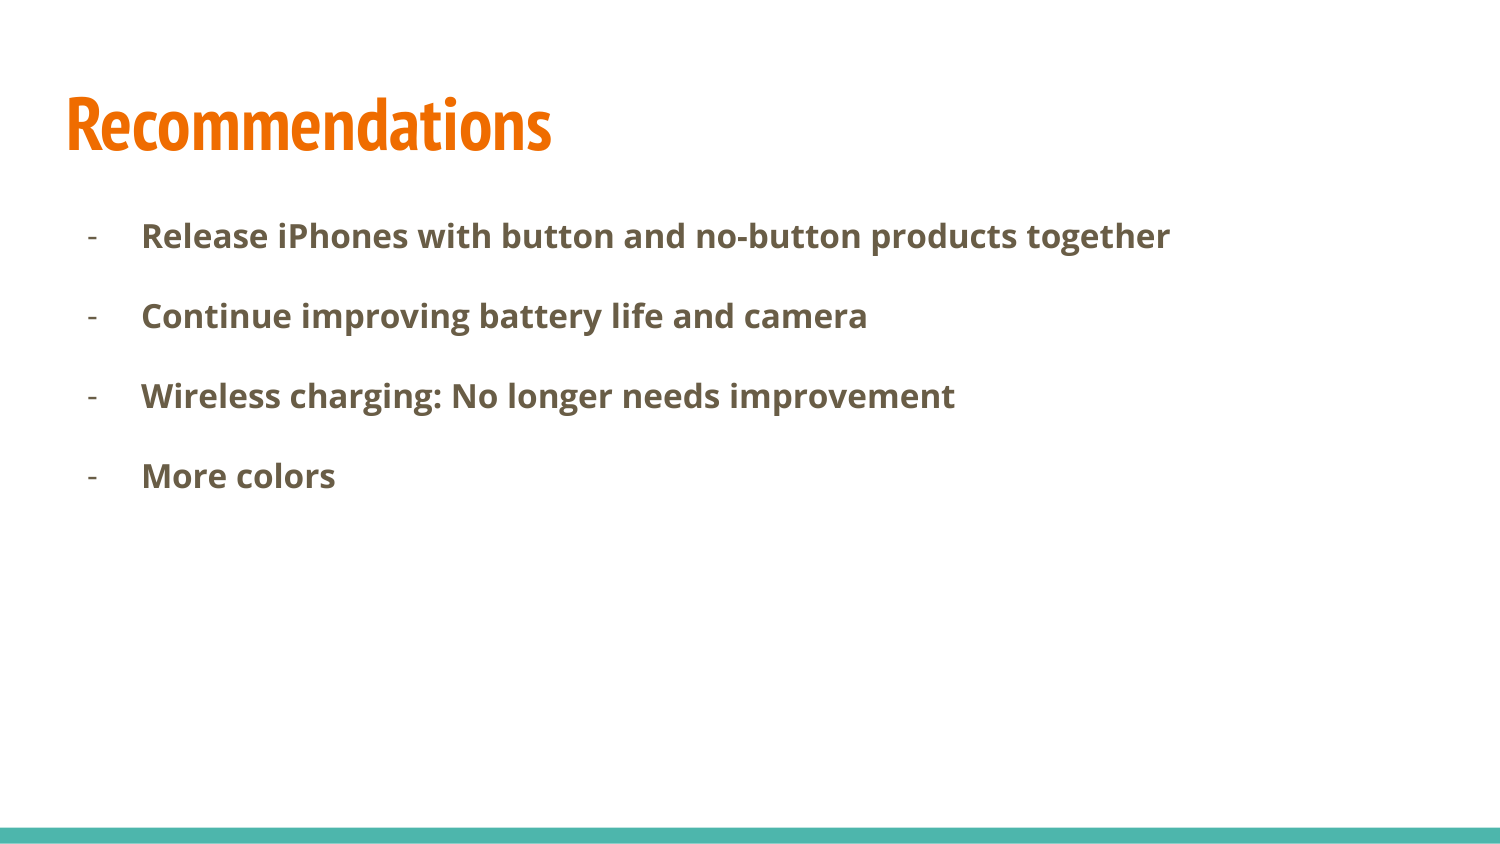

# Recommendations
Release iPhones with button and no-button products together

Continue improving battery life and camera

Wireless charging: No longer needs improvement

More colors